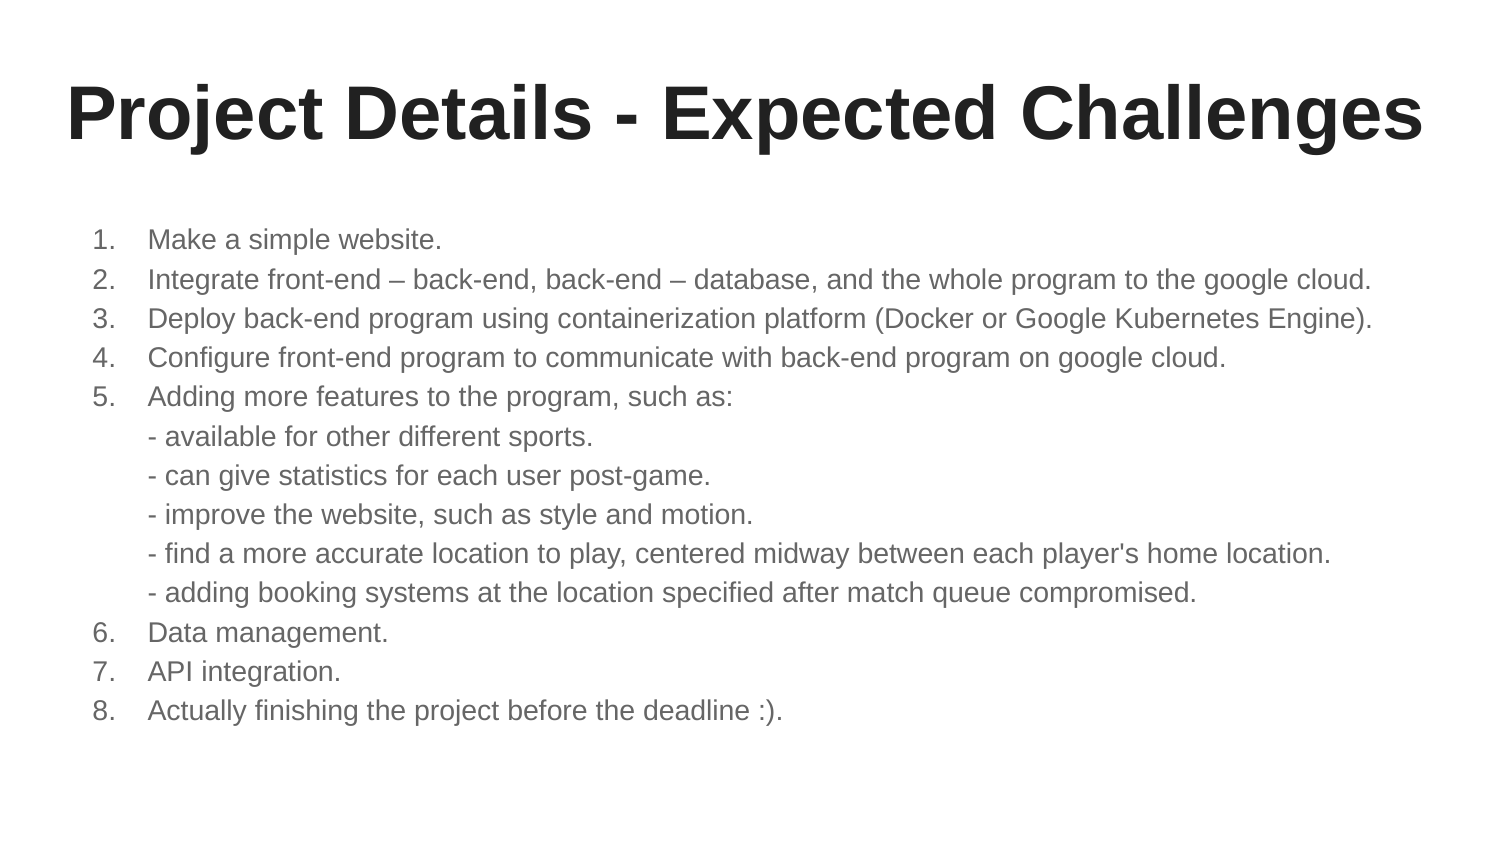

# Project Details - Expected Challenges

Make a simple website.
Integrate front-end – back-end, back-end – database, and the whole program to the google cloud.
Deploy back-end program using containerization platform (Docker or Google Kubernetes Engine).
Configure front-end program to communicate with back-end program on google cloud.
Adding more features to the program, such as:
- available for other different sports.
- can give statistics for each user post-game.
- improve the website, such as style and motion.
- find a more accurate location to play, centered midway between each player's home location.
- adding booking systems at the location specified after match queue compromised.
Data management.
API integration.
Actually finishing the project before the deadline :).